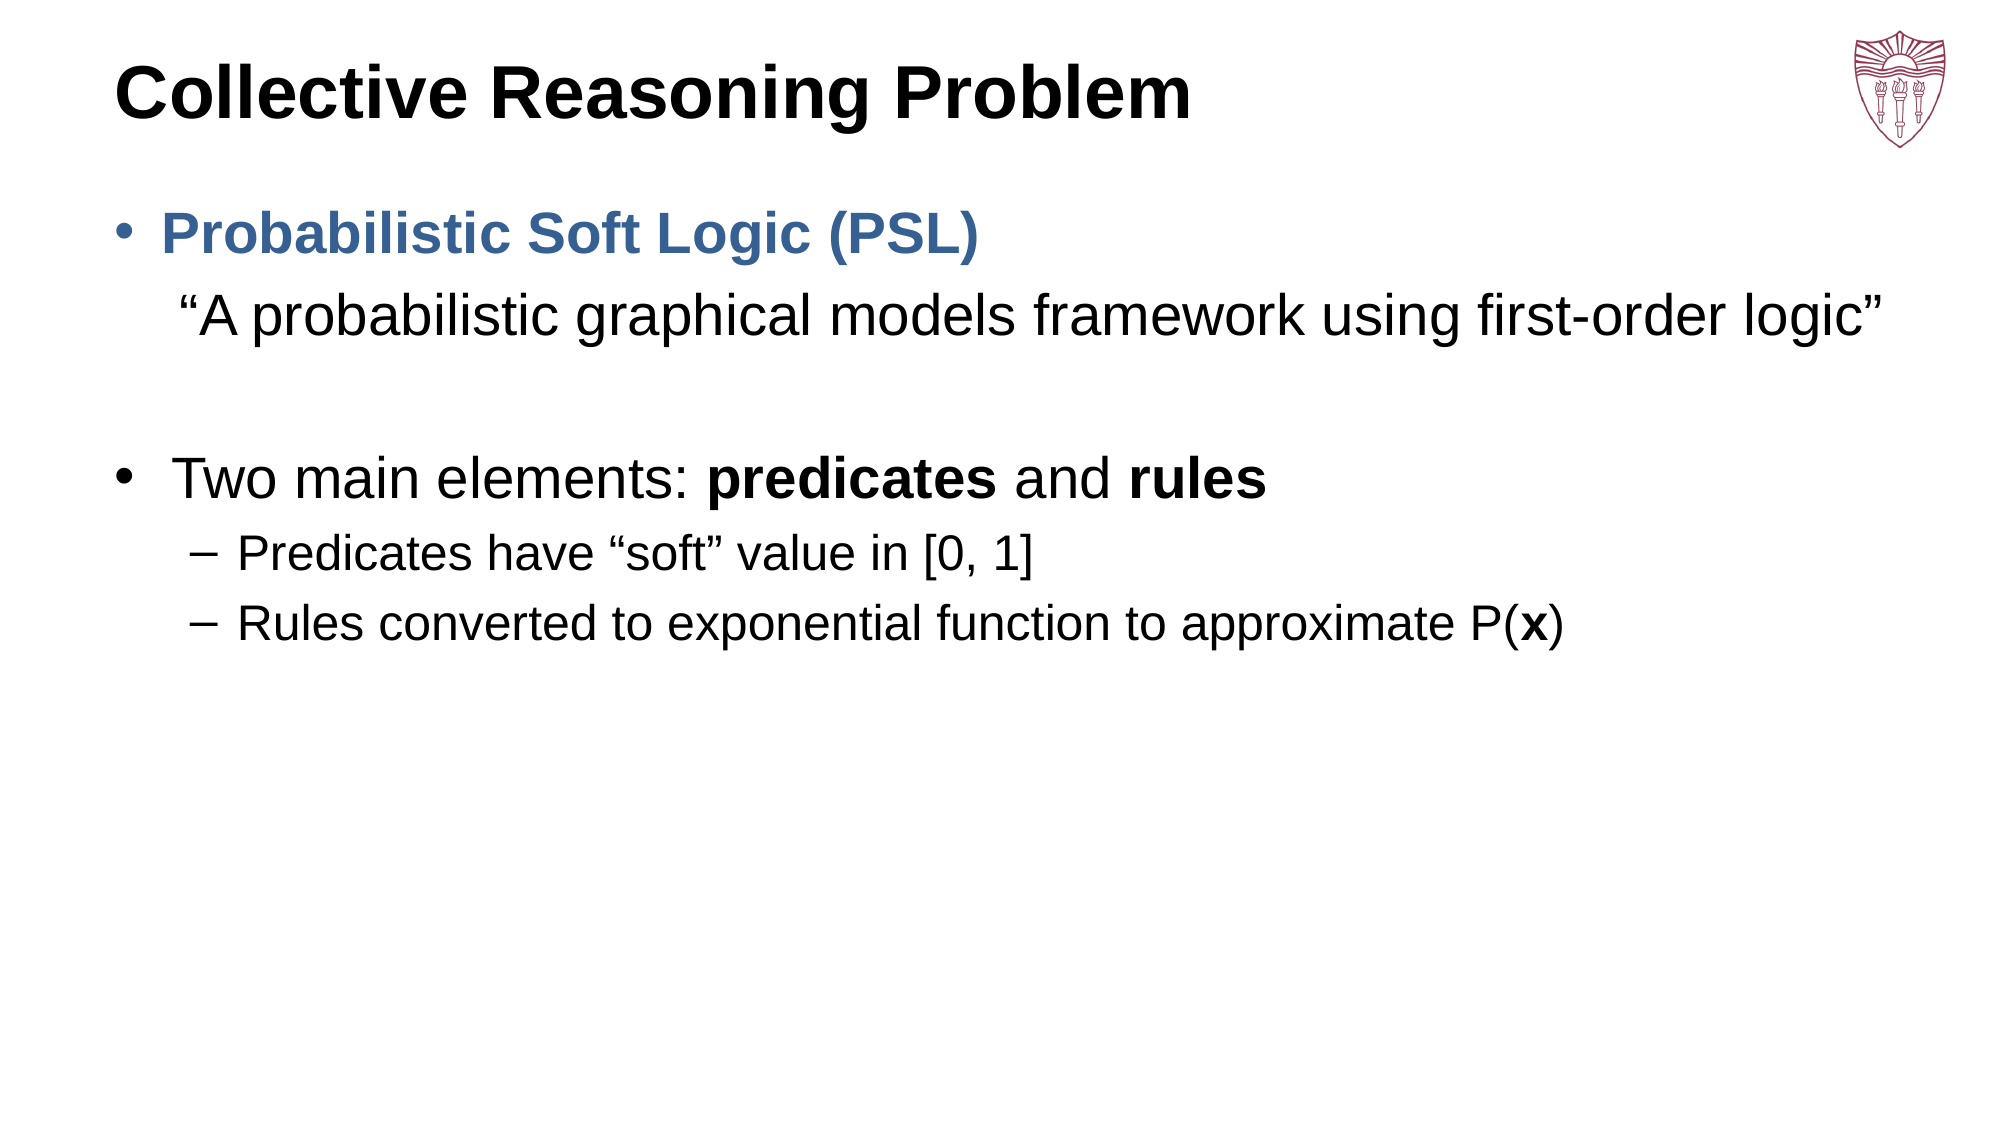

# Collective Reasoning Problem
Probabilistic Soft Logic (PSL)
    “A probabilistic graphical models framework using first-order logic”

Two main elements: predicates and rules
Predicates have “soft” value in [0, 1]
Rules converted to exponential function to approximate P(x)